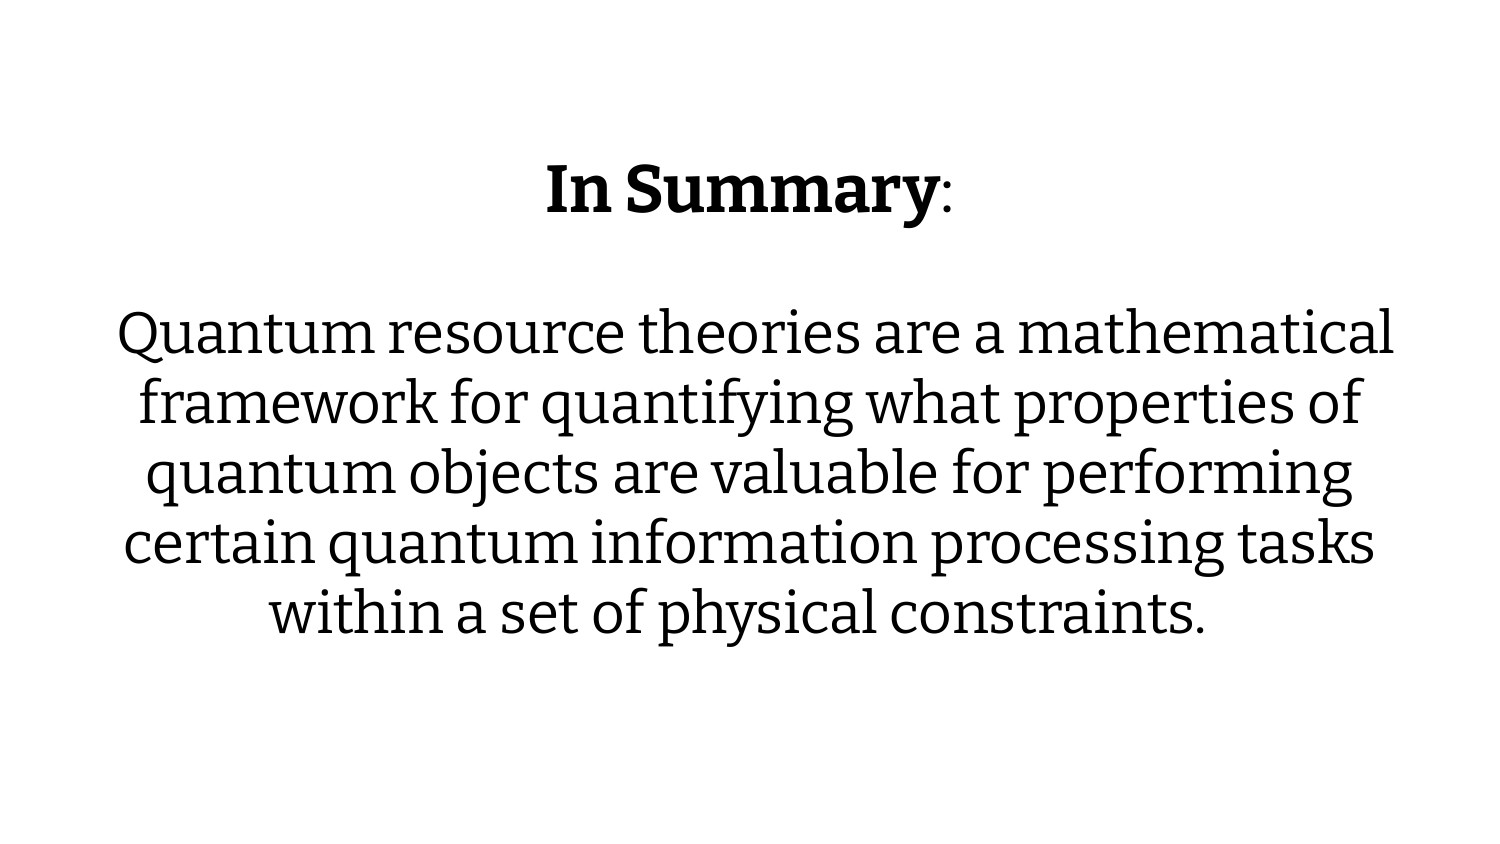

In Summary:

 Quantum resource theories are a mathematical framework for quantifying what properties of quantum objects are valuable for performing certain quantum information processing tasks within a set of physical constraints.